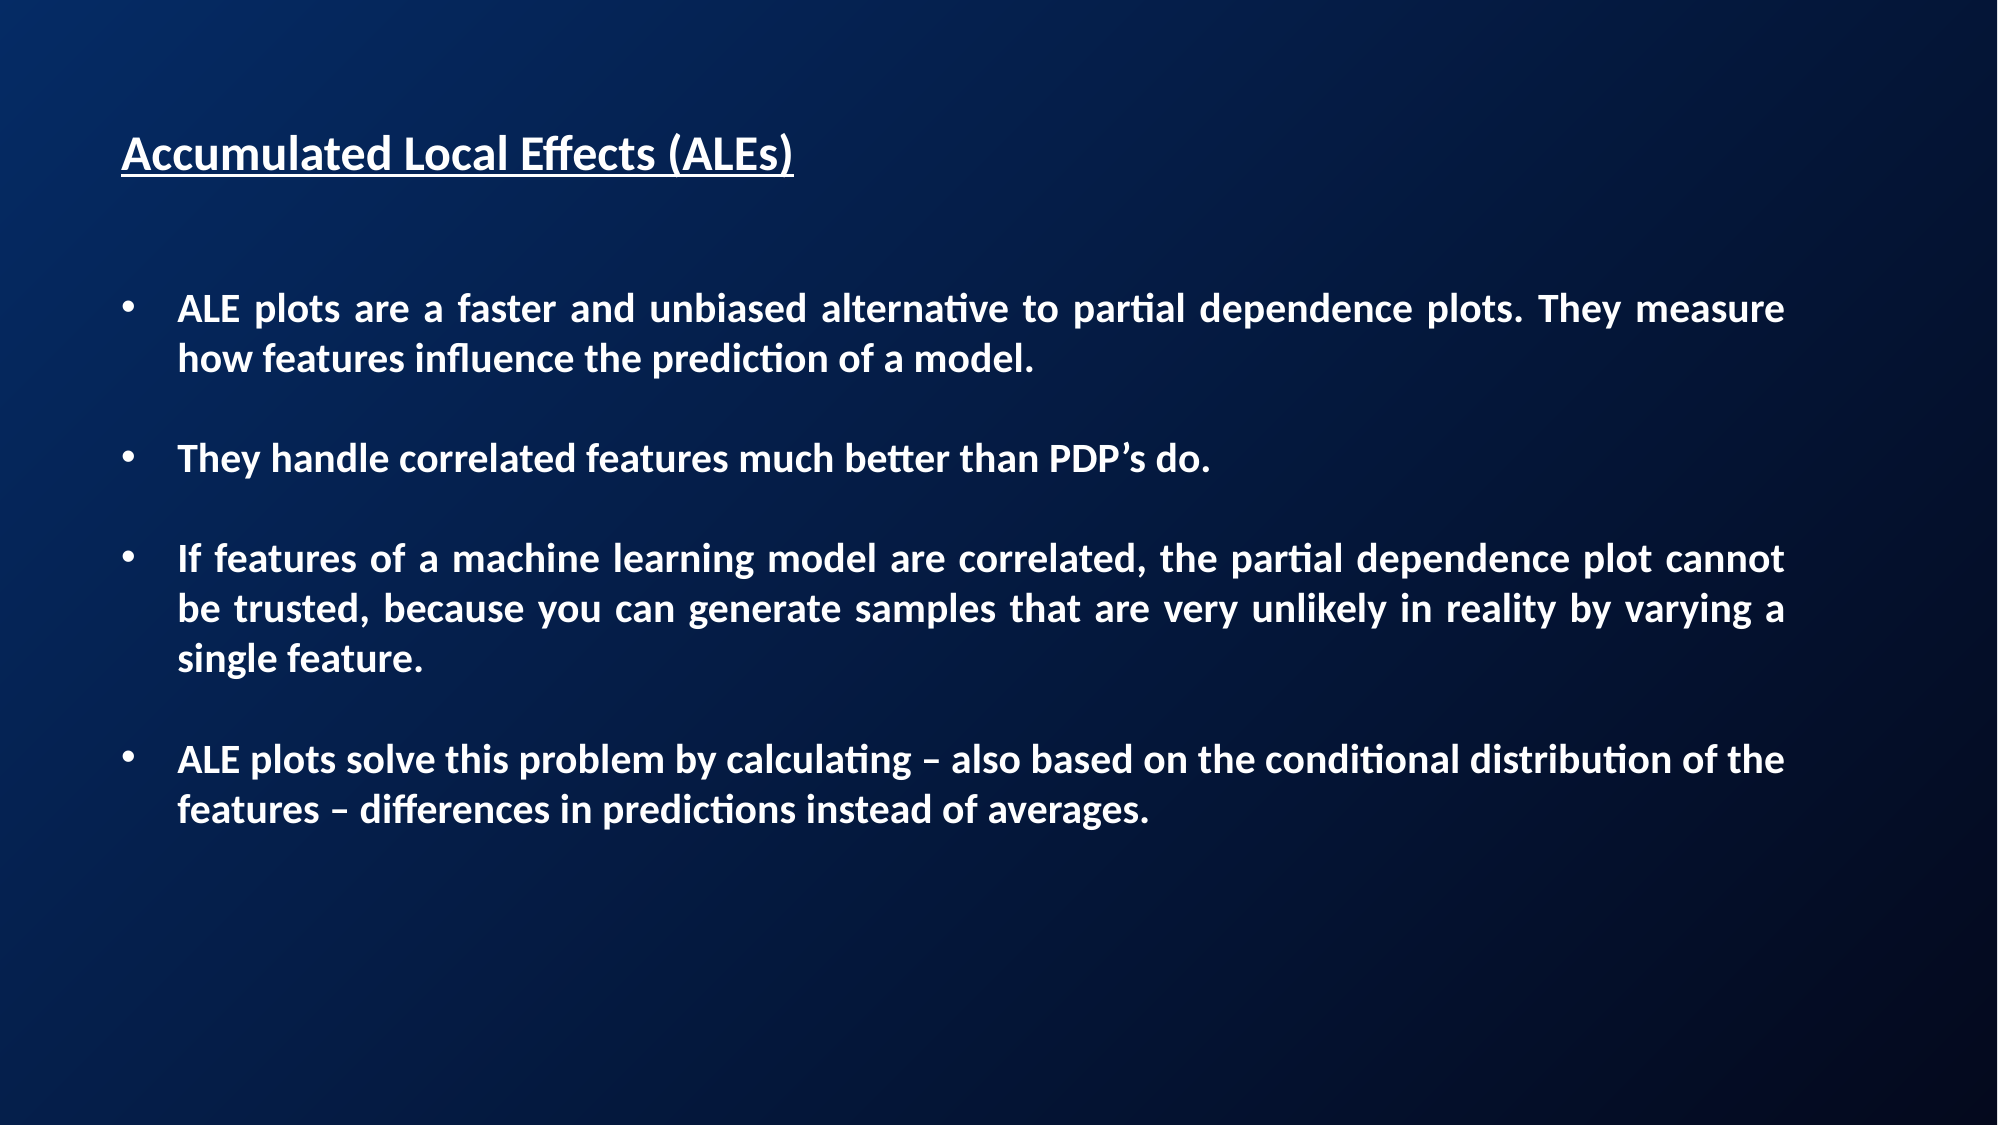

Accumulated Local Effects (ALEs)

ALE plots are a faster and unbiased alternative to partial dependence plots. They measure how features influence the prediction of a model.

They handle correlated features much better than PDP’s do.

If features of a machine learning model are correlated, the partial dependence plot cannot be trusted, because you can generate samples that are very unlikely in reality by varying a single feature.

ALE plots solve this problem by calculating – also based on the conditional distribution of the features – differences in predictions instead of averages.